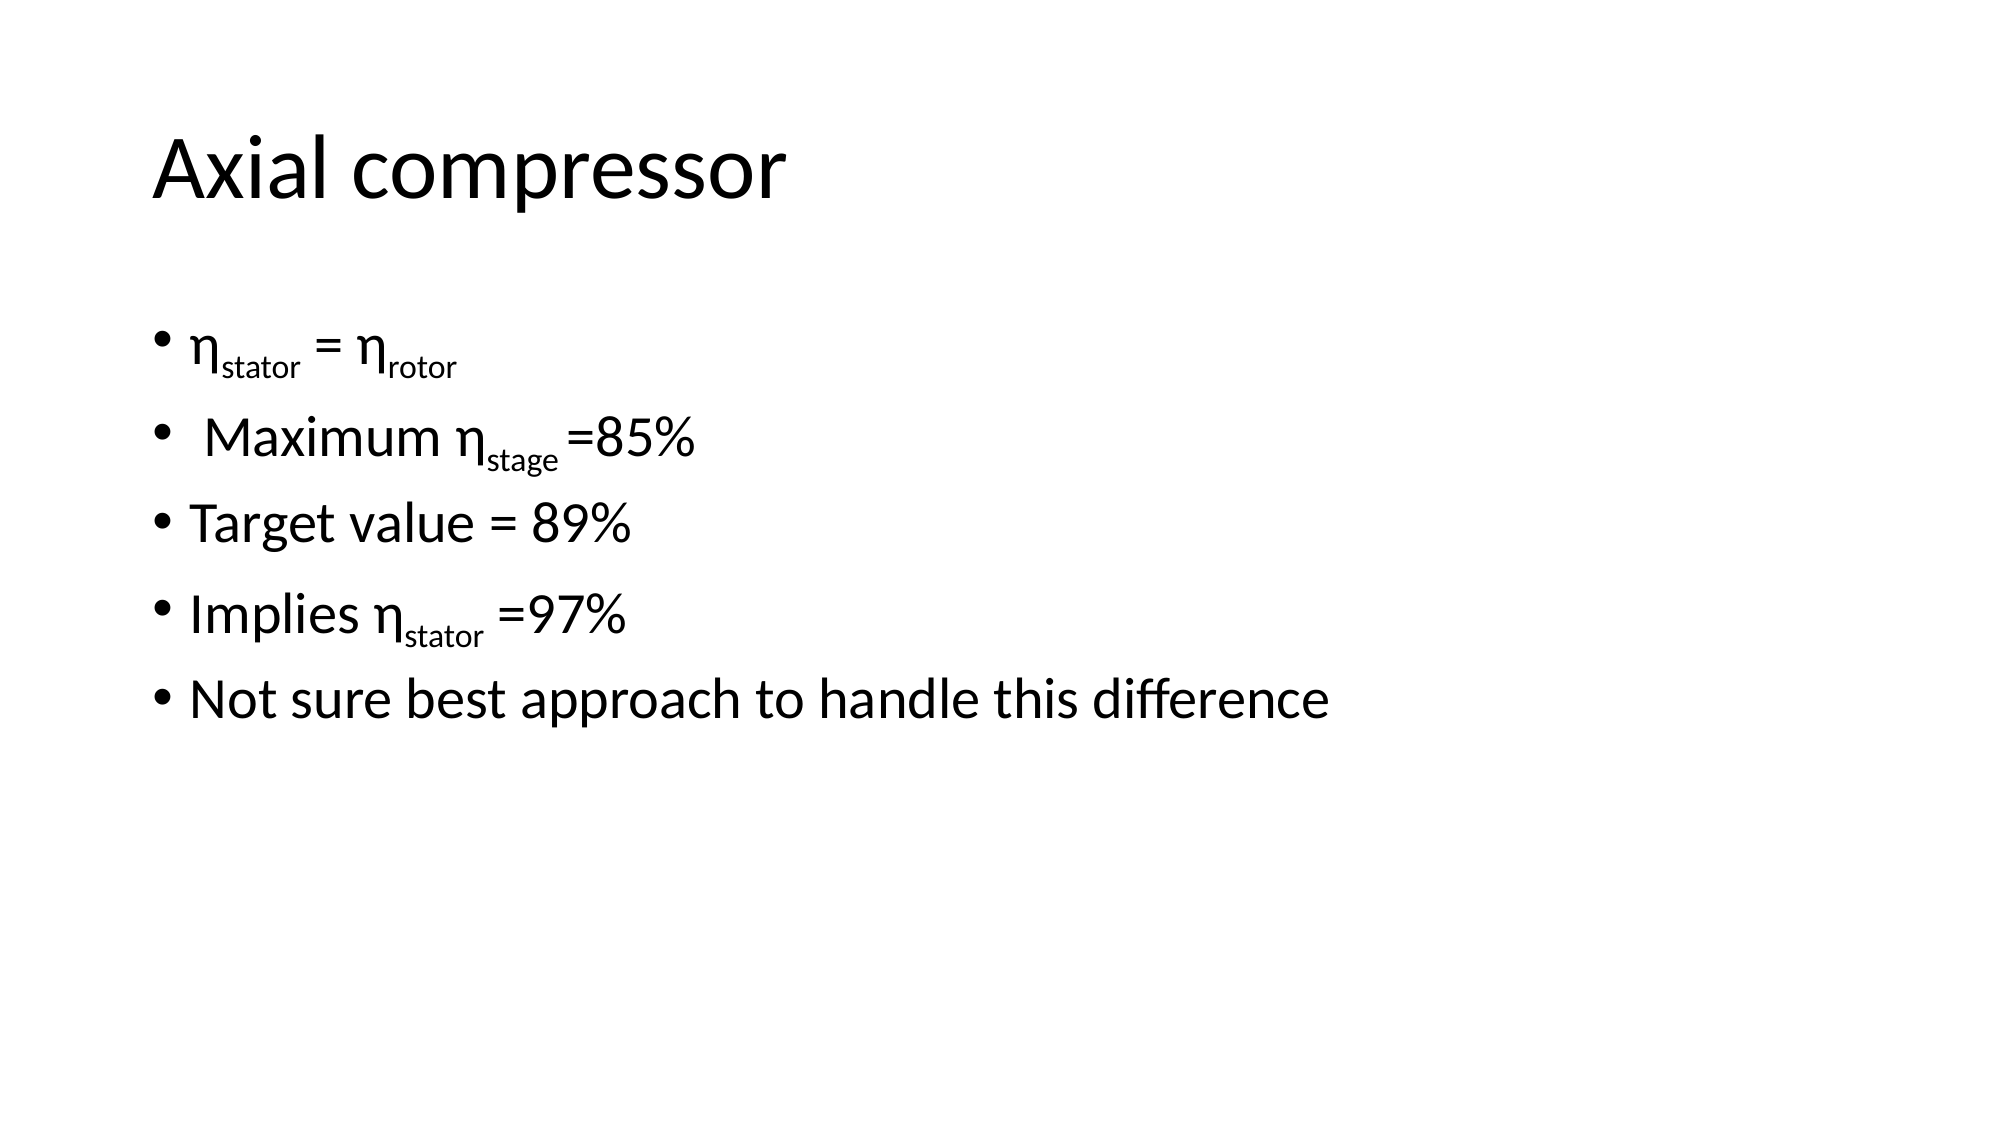

# Axial compressor
ηstator = ηrotor
 Maximum ηstage =85%
Target value = 89%
Implies ηstator =97%
Not sure best approach to handle this difference